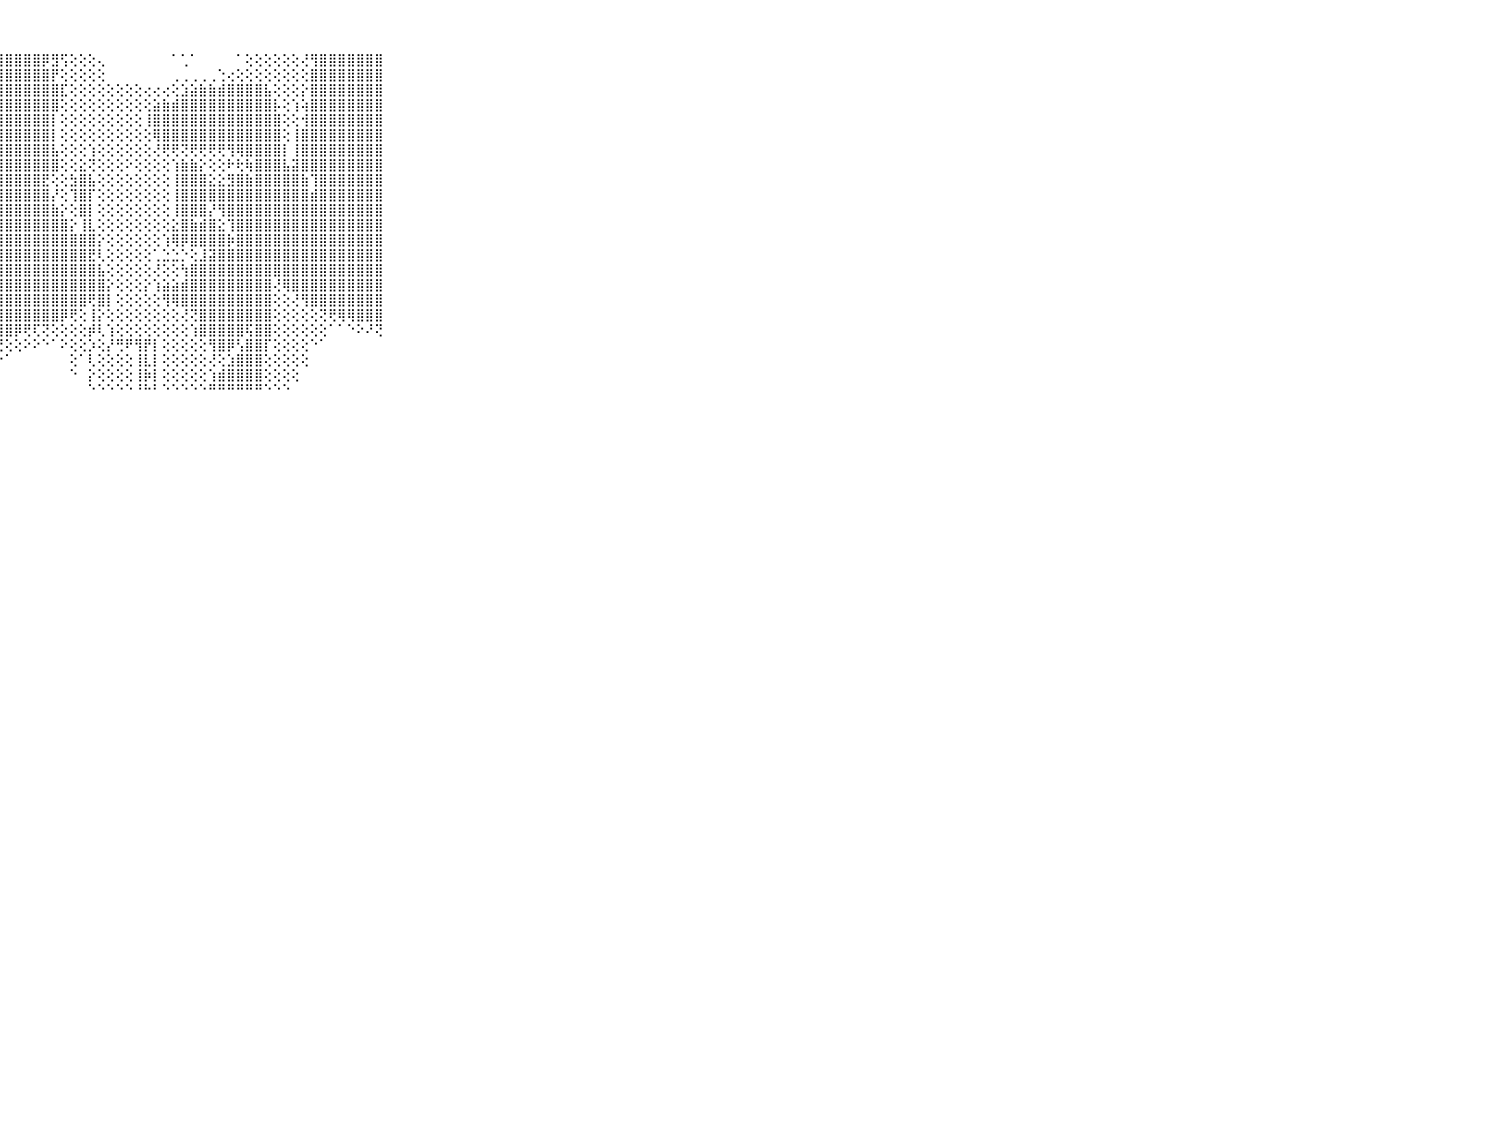

⠀⠀⠀⠀⠀⠀⠀⠀⠀⠀⠀⣿⣿⣿⣿⣿⣿⣿⣿⣿⣿⣿⣿⣿⣿⣿⣿⣿⣿⣿⣿⣿⡿⣻⢫⢕⢕⢕⢄⠀⠀⠀⠀⠀⠀⠀⠁⢁⠁⠀⠀⠀⠀⠁⢕⢕⢕⢕⢕⢕⢜⢻⣿⣿⣿⣿⣿⣿⣿⠀⠀⠀⠀⠀⠀⠀⠀⠀⠀⠀⠀
⠀⠀⠀⠀⠀⠀⠀⠀⠀⠀⠀⣿⣿⣿⣿⣿⣿⣿⣿⣿⣿⣿⣿⣿⣿⣿⣿⣿⣿⣿⣿⣿⣿⡟⢕⢕⢕⢕⢕⠀⠀⠀⠀⠀⠀⠀⢀⢀⢀⢀⢀⢑⢔⢕⢕⢕⢕⢕⢕⢕⢕⣿⣿⣿⣿⣿⣿⣿⣿⠀⠀⠀⠀⠀⠀⠀⠀⠀⠀⠀⠀
⠀⠀⠀⠀⠀⠀⠀⠀⠀⠀⠀⣿⣿⣿⣿⣿⣿⣿⣿⣿⣿⣿⣿⣿⣿⣿⣿⣿⣿⣿⣿⣿⣿⣿⣏⢕⢕⢕⢕⢕⢕⢕⢕⢔⢔⢔⢕⣱⣵⣷⣷⣾⣿⣿⣿⣿⣧⢕⢕⢕⡕⣿⣿⣿⣿⣿⣿⣿⣿⠀⠀⠀⠀⠀⠀⠀⠀⠀⠀⠀⠀
⠀⠀⠀⠀⠀⠀⠀⠀⠀⠀⠀⣿⣿⣿⣿⣿⣿⣿⣿⣿⣿⣿⣿⣿⣿⣿⣿⣿⣿⣿⣿⣿⣿⣿⢕⢕⢕⢕⢕⢕⢕⢕⢕⢕⣵⣷⣾⣿⣿⣿⣿⣿⣿⣿⣿⣿⣿⡧⢕⢱⢵⣿⣿⣿⣿⣿⣿⣿⣿⠀⠀⠀⠀⠀⠀⠀⠀⠀⠀⠀⠀
⠀⠀⠀⠀⠀⠀⠀⠀⠀⠀⠀⣿⣿⣿⣿⣿⣿⣿⣿⣿⣿⣿⣿⣿⣿⣿⣿⣿⣿⣿⣿⣿⣿⡇⢕⢕⢕⢕⢕⢕⢕⢕⢕⢸⣿⣿⣿⣿⣿⣿⣿⣿⣿⣿⣿⣿⣿⣿⢕⢕⢺⣿⣿⣿⣿⣿⣿⣿⣿⠀⠀⠀⠀⠀⠀⠀⠀⠀⠀⠀⠀
⠀⠀⠀⠀⠀⠀⠀⠀⠀⠀⠀⣿⣿⣿⣿⣿⣿⣿⣿⣿⣿⣿⣿⣿⣿⣿⣿⣿⣿⣿⣿⣿⣿⡇⢕⢕⢕⢕⢕⢕⢕⢕⢕⢕⢿⣿⣿⣿⣿⣿⣿⣿⣿⣿⣿⣿⣿⣿⢕⢸⣿⣿⣿⣿⣿⣿⣿⣿⣿⠀⠀⠀⠀⠀⠀⠀⠀⠀⠀⠀⠀
⠀⠀⠀⠀⠀⠀⠀⠀⠀⠀⠀⣿⣿⣿⣿⣿⣿⣿⣿⣿⣿⣿⣿⣿⣿⣿⣿⣿⣿⣿⣿⣿⣿⣧⢕⢕⢕⢱⢕⢕⢕⢕⢕⢕⢜⢟⢟⢝⢟⢟⢟⢟⢻⢿⣿⣿⣿⣿⡇⢸⣿⣿⣿⣿⣿⣿⣿⣿⣿⠀⠀⠀⠀⠀⠀⠀⠀⠀⠀⠀⠀
⠀⠀⠀⠀⠀⠀⠀⠀⠀⠀⠀⣿⣿⣿⣿⣿⣿⣿⣿⣿⣿⣿⣿⣿⣿⣿⣿⣿⣿⣿⣿⣿⣿⣿⢕⢕⣕⢝⢕⢕⢕⠕⢕⢕⢕⢕⢱⣷⣷⡕⢕⢕⠗⢗⢷⣿⣿⣿⣧⣽⣿⣿⣿⣿⣿⣿⣿⣿⣿⠀⠀⠀⠀⠀⠀⠀⠀⠀⠀⠀⠀
⠀⠀⠀⠀⠀⠀⠀⠀⠀⠀⠀⣿⣿⣿⣿⣿⣿⣿⣿⣿⣿⣿⣿⣿⣿⣿⣿⣿⣿⣿⣿⣿⣟⢕⢕⣳⣿⣧⢕⢕⢕⢕⢕⢕⢕⢕⢸⣿⣿⣿⣕⣕⣻⣿⣷⣿⣿⣿⣿⣿⣷⢹⣿⣿⣿⣿⣿⣿⣿⠀⠀⠀⠀⠀⠀⠀⠀⠀⠀⠀⠀
⠀⠀⠀⠀⠀⠀⠀⠀⠀⠀⠀⣿⣿⣿⣿⣿⣿⣿⣿⣿⣿⣿⣿⣿⣿⣿⣿⣿⣿⣿⣿⣿⣿⡜⢕⢹⣿⡏⢕⢕⢕⢕⢕⢕⢕⢕⢸⣿⣿⣿⣿⣿⣿⣿⣿⣿⣿⣿⣿⣿⣿⣾⣿⣿⣿⣿⣿⣿⣿⠀⠀⠀⠀⠀⠀⠀⠀⠀⠀⠀⠀
⠀⠀⠀⠀⠀⠀⠀⠀⠀⠀⠀⣿⣿⣿⣿⣿⣿⣿⣿⣿⣿⣿⣿⣿⣿⣿⣿⣿⣿⣿⣿⣿⣿⣷⡕⢕⣿⡇⢕⢕⢕⢕⢕⢕⢕⢕⢸⣿⣿⣿⡜⢻⣿⣿⣿⣿⣿⣿⣿⣿⣿⣿⣿⣿⣿⣿⣿⣿⣿⠀⠀⠀⠀⠀⠀⠀⠀⠀⠀⠀⠀
⠀⠀⠀⠀⠀⠀⠀⠀⠀⠀⠀⣿⣿⣿⣿⣿⣿⣿⣿⣿⣿⣿⣿⣿⣿⣿⣿⣿⣿⣿⣿⣿⣿⣿⣿⡕⢸⣇⢕⢕⢕⢕⢕⢕⢕⢕⣕⣿⣷⣾⣿⣕⢹⣿⣿⣿⣿⣿⣿⣿⣿⣿⣿⣿⣿⣿⣿⣿⣿⠀⠀⠀⠀⠀⠀⠀⠀⠀⠀⠀⠀
⠀⠀⠀⠀⠀⠀⠀⠀⠀⠀⠀⣿⣿⣿⣿⣿⣿⣿⣿⣿⣿⣿⣿⣿⣿⣿⣿⣿⣿⣿⣿⣿⣿⣿⣿⣿⣿⣿⡕⢕⢕⢕⢕⢕⢕⢱⢿⡿⣿⣿⣿⣿⡷⣿⣿⣿⣿⣿⣿⣿⣿⣿⣿⣿⣿⣿⣿⣿⣿⠀⠀⠀⠀⠀⠀⠀⠀⠀⠀⠀⠀
⠀⠀⠀⠀⠀⠀⠀⠀⠀⠀⠀⣿⣿⣿⣿⣿⣿⣿⣿⣿⣿⣿⣿⣿⣿⣿⣿⣿⣿⣿⣿⣿⣿⣿⣿⣿⣿⣟⢇⢕⢕⢕⢕⢕⢁⣑⣑⡑⢕⣸⣽⣿⣿⣿⣿⣿⣿⣿⣿⣿⣿⣿⣿⣿⣿⣿⣿⣿⣿⠀⠀⠀⠀⠀⠀⠀⠀⠀⠀⠀⠀
⠀⠀⠀⠀⠀⠀⠀⠀⠀⠀⠀⣿⣿⣿⣿⣿⣿⣿⣿⣿⣿⣿⣿⣿⣿⣿⣿⣿⣿⣿⣿⣿⣿⣿⣿⣿⣿⣿⣧⢕⢕⢕⢕⢕⢜⢕⢕⢳⣿⣿⣿⣿⣿⣿⣿⣿⣿⣿⣿⣿⣿⣿⣿⣿⣿⣿⣿⣿⣿⠀⠀⠀⠀⠀⠀⠀⠀⠀⠀⠀⠀
⠀⠀⠀⠀⠀⠀⠀⠀⠀⠀⠀⣿⣿⣿⣿⣿⣿⣿⣿⣿⣿⣿⣿⣿⣿⣿⣿⣿⣿⣿⣿⣿⣿⣿⣿⣿⣿⣿⣿⡕⢕⢕⢕⡕⢱⣵⣵⣾⣿⣿⣿⣿⣿⣿⣿⣿⣿⢜⢿⣿⣿⣿⣿⣿⣿⣿⣿⣿⣿⠀⠀⠀⠀⠀⠀⠀⠀⠀⠀⠀⠀
⠀⠀⠀⠀⠀⠀⠀⠀⠀⠀⠀⣿⣿⣿⣿⣿⣿⣿⣿⣿⣿⣿⣿⣿⣿⣿⣿⣿⣿⣿⣿⣿⣿⣿⣿⣿⣿⢟⣿⡇⢕⢕⢕⢕⢕⢻⢿⣿⣿⣿⣿⣿⣿⣿⣿⣿⣿⢕⢕⢜⢻⣿⣿⣿⣿⣿⣿⣿⣿⠀⠀⠀⠀⠀⠀⠀⠀⠀⠀⠀⠀
⠀⠀⠀⠀⠀⠀⠀⠀⠀⠀⠀⣿⣿⣿⣿⣿⣿⣿⣿⣿⣿⣿⣿⣿⣿⣿⣿⣿⣿⣿⣿⣿⣿⣿⡿⢟⢕⢸⡕⢕⢕⢕⢕⢕⢕⢕⢕⢜⢝⣿⣿⣿⣿⣿⣿⣿⣿⢕⢕⢕⢕⢕⢝⢟⢿⢿⣿⣿⣿⠀⠀⠀⠀⠀⠀⠀⠀⠀⠀⠀⠀
⠀⠀⠀⠀⠀⠀⠀⠀⠀⠀⠀⣿⣿⣿⣿⣿⣿⣿⣿⣿⣿⣿⣿⣿⣿⣿⣿⣿⣿⡿⢟⢏⢝⢕⢕⢕⢕⡾⢇⢱⢕⢕⢕⢕⢕⢕⢕⢕⢱⣿⣿⣿⣿⣿⢯⣿⣿⢕⢕⢕⢕⢕⢕⠁⠁⠑⠕⠜⢝⠀⠀⠀⠀⠀⠀⠀⠀⠀⠀⠀⠀
⠀⠀⠀⠀⠀⠀⠀⠀⠀⠀⠀⣿⣿⣿⣿⣿⣿⣿⣿⣿⣿⣿⣿⣿⣿⢿⢟⢝⢕⢕⠕⠕⠑⠁⠕⢕⢕⡱⢕⡜⢛⠟⢻⡟⡇⢕⢕⢕⢕⢕⢻⣿⡿⢣⣿⣿⡏⢕⢕⢕⢕⠑⠁⠀⠀⠀⠀⠀⠀⠀⠀⠀⠀⠀⠀⠀⠀⠀⠀⠀⠀
⠀⠀⠀⠀⠀⠀⠀⠀⠀⠀⠀⣿⣿⣿⣿⣿⣿⣿⣿⣿⣿⢟⢏⢝⢕⢕⠕⠑⠁⠀⠀⠀⠀⠀⠀⢕⠁⢇⢕⢕⢕⢕⢸⣇⡇⢕⢕⢕⢕⢕⢜⢕⣱⣿⣿⣿⢕⢕⢕⢕⢕⠀⠀⠀⠀⠀⠀⠀⠀⠀⠀⠀⠀⠀⠀⠀⠀⠀⠀⠀⠀
⠀⠀⠀⠀⠀⠀⠀⠀⠀⠀⠀⣿⣿⣿⣿⣿⣿⢿⢟⢝⢕⢕⠕⠑⠑⠁⠀⠀⠀⠀⠀⠀⠀⠀⠀⠑⠀⡕⢕⢕⢕⢕⢸⡷⡇⢕⢕⢕⢕⢕⢱⣾⣿⣿⣿⣿⢕⢕⢕⢕⠀⠀⠀⠀⠀⠀⠀⠀⠀⠀⠀⠀⠀⠀⠀⠀⠀⠀⠀⠀⠀
⠀⠀⠀⠀⠀⠀⠀⠀⠀⠀⠀⠛⠛⠛⠛⠛⠑⠑⠑⠑⠑⠁⠀⠀⠀⠀⠀⠀⠀⠀⠀⠀⠀⠀⠀⠀⠀⠑⠑⠑⠑⠑⠘⠓⠃⠑⠑⠑⠑⠑⠛⠛⠛⠛⠛⠛⠑⠑⠑⠀⠀⠀⠀⠀⠀⠀⠀⠀⠀⠀⠀⠀⠀⠀⠀⠀⠀⠀⠀⠀⠀